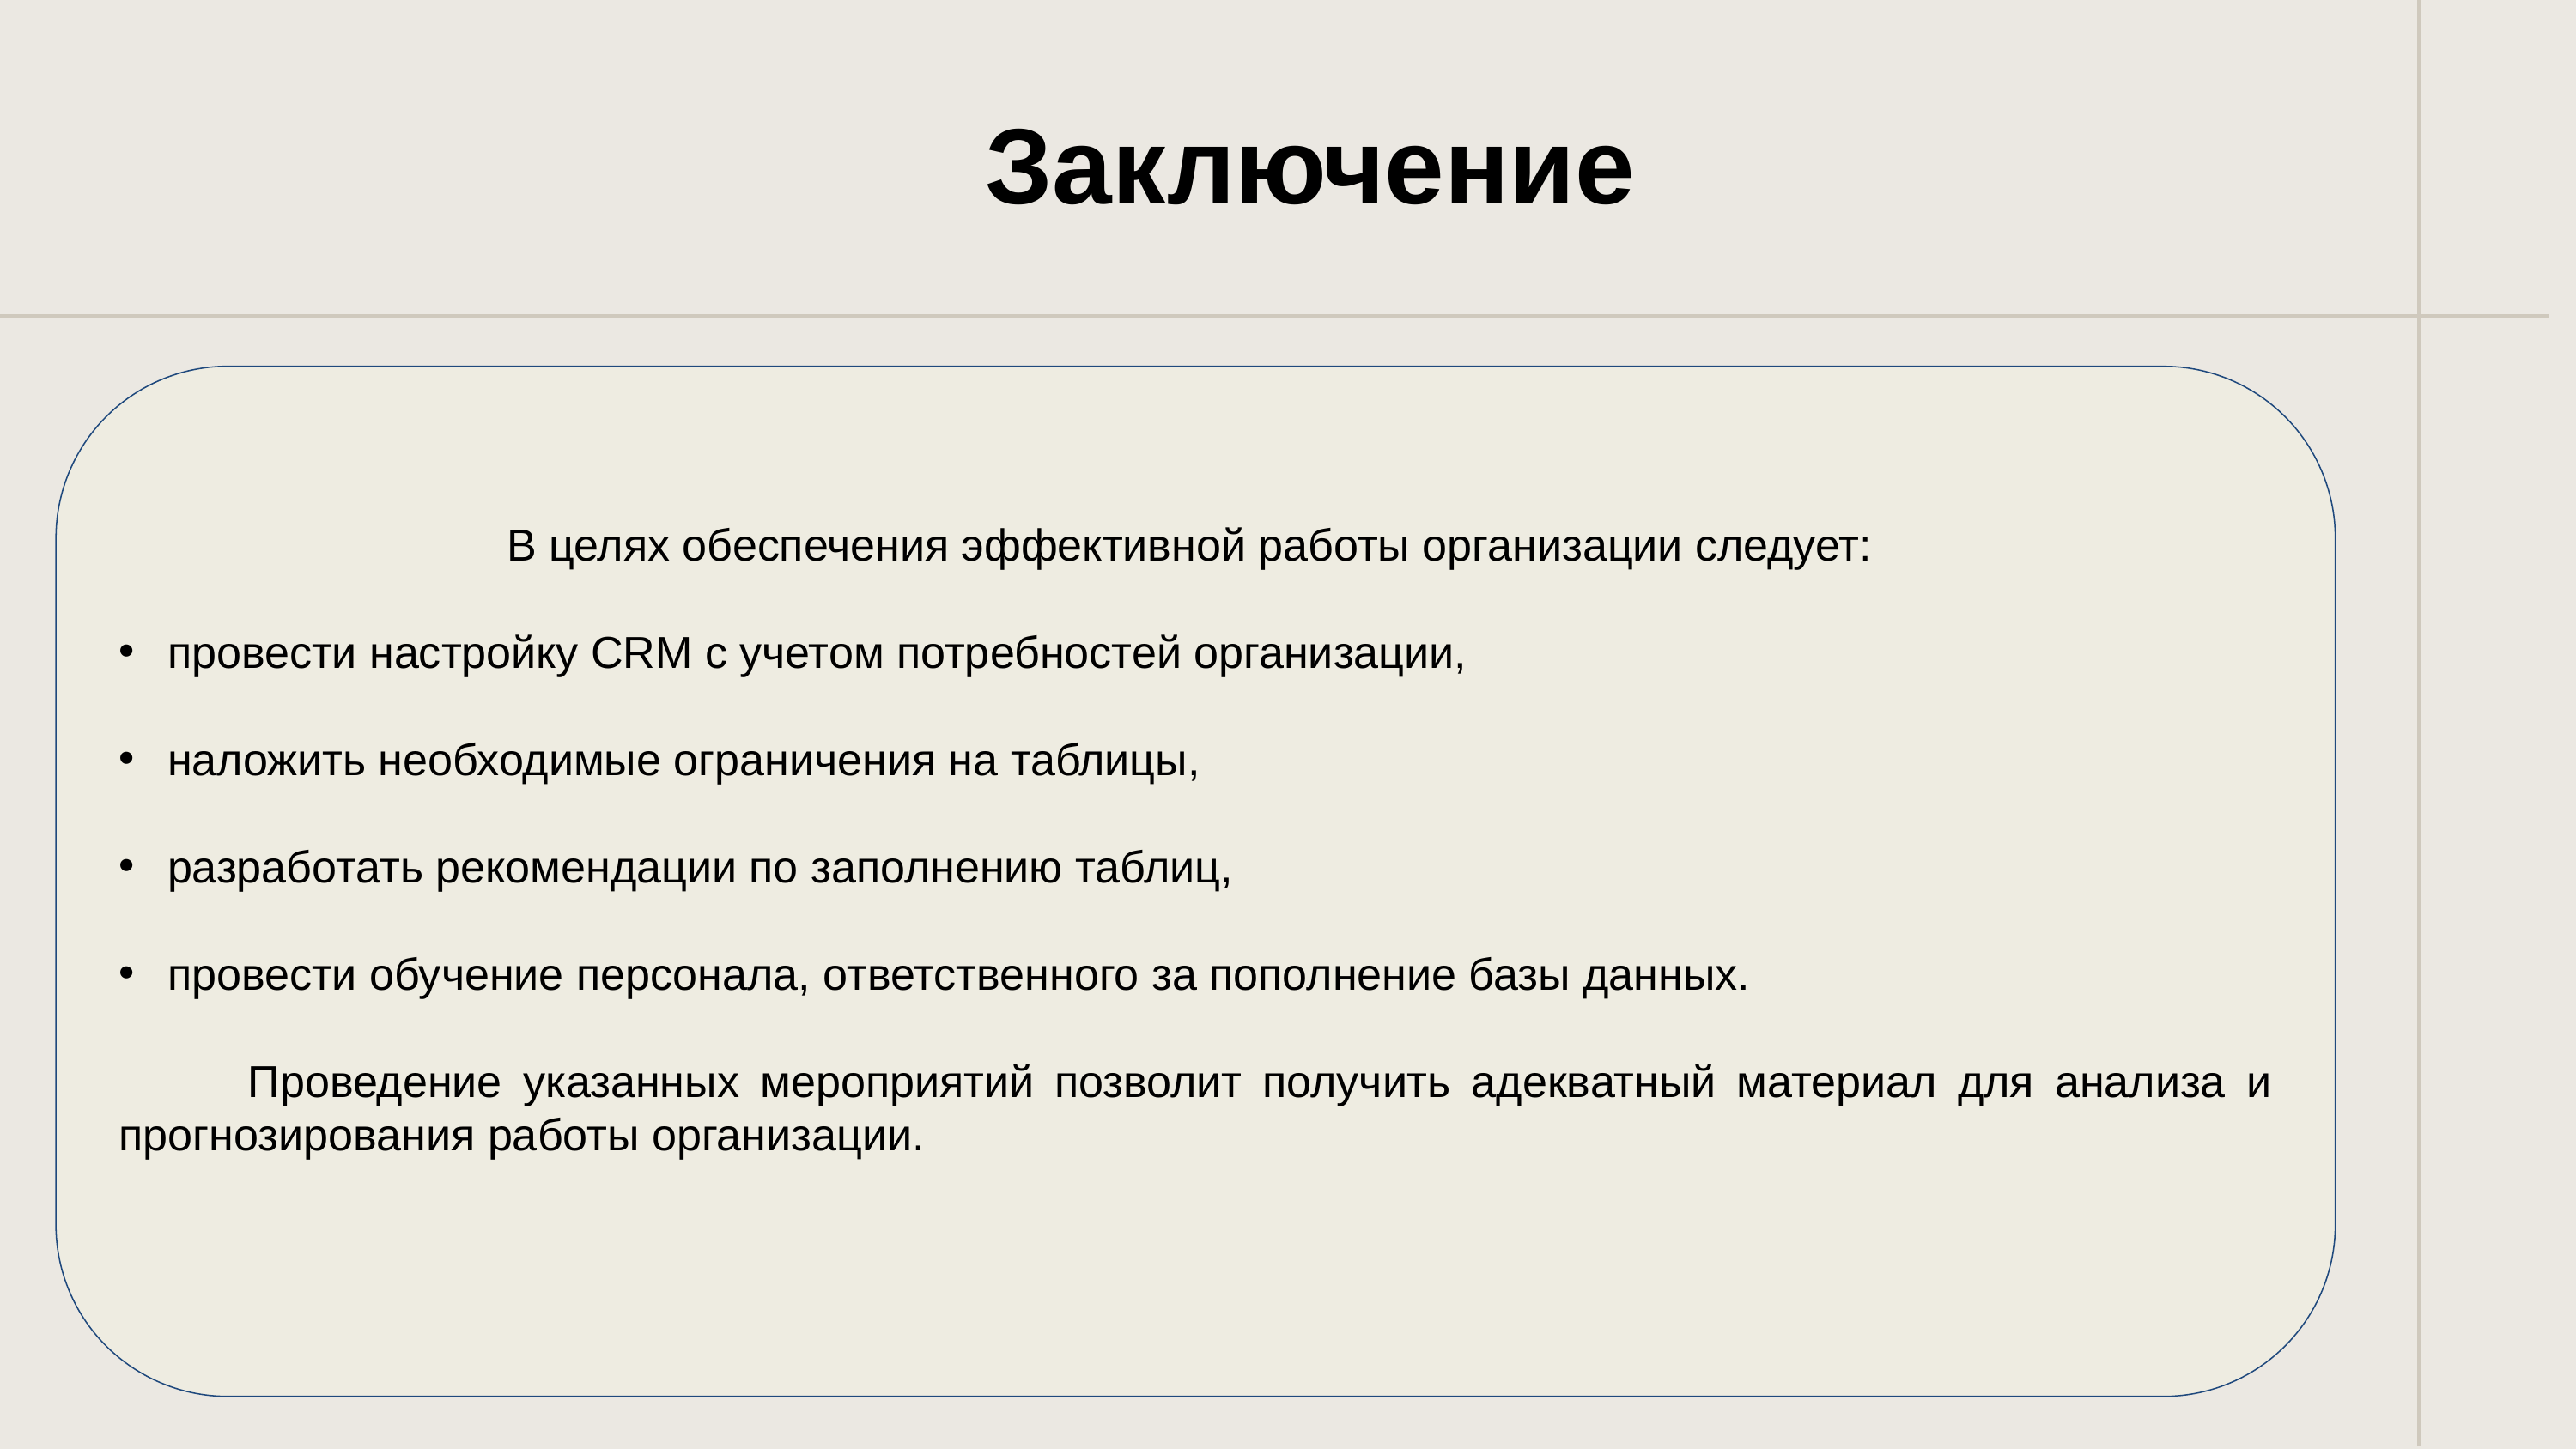

Заключение
В целях обеспечения эффективной работы организации следует:
провести настройку CRM с учетом потребностей организации,
наложить необходимые ограничения на таблицы,
разработать рекомендации по заполнению таблиц,
провести обучение персонала, ответственного за пополнение базы данных.
	Проведение указанных мероприятий позволит получить адекватный материал для анализа и прогнозирования работы организации.